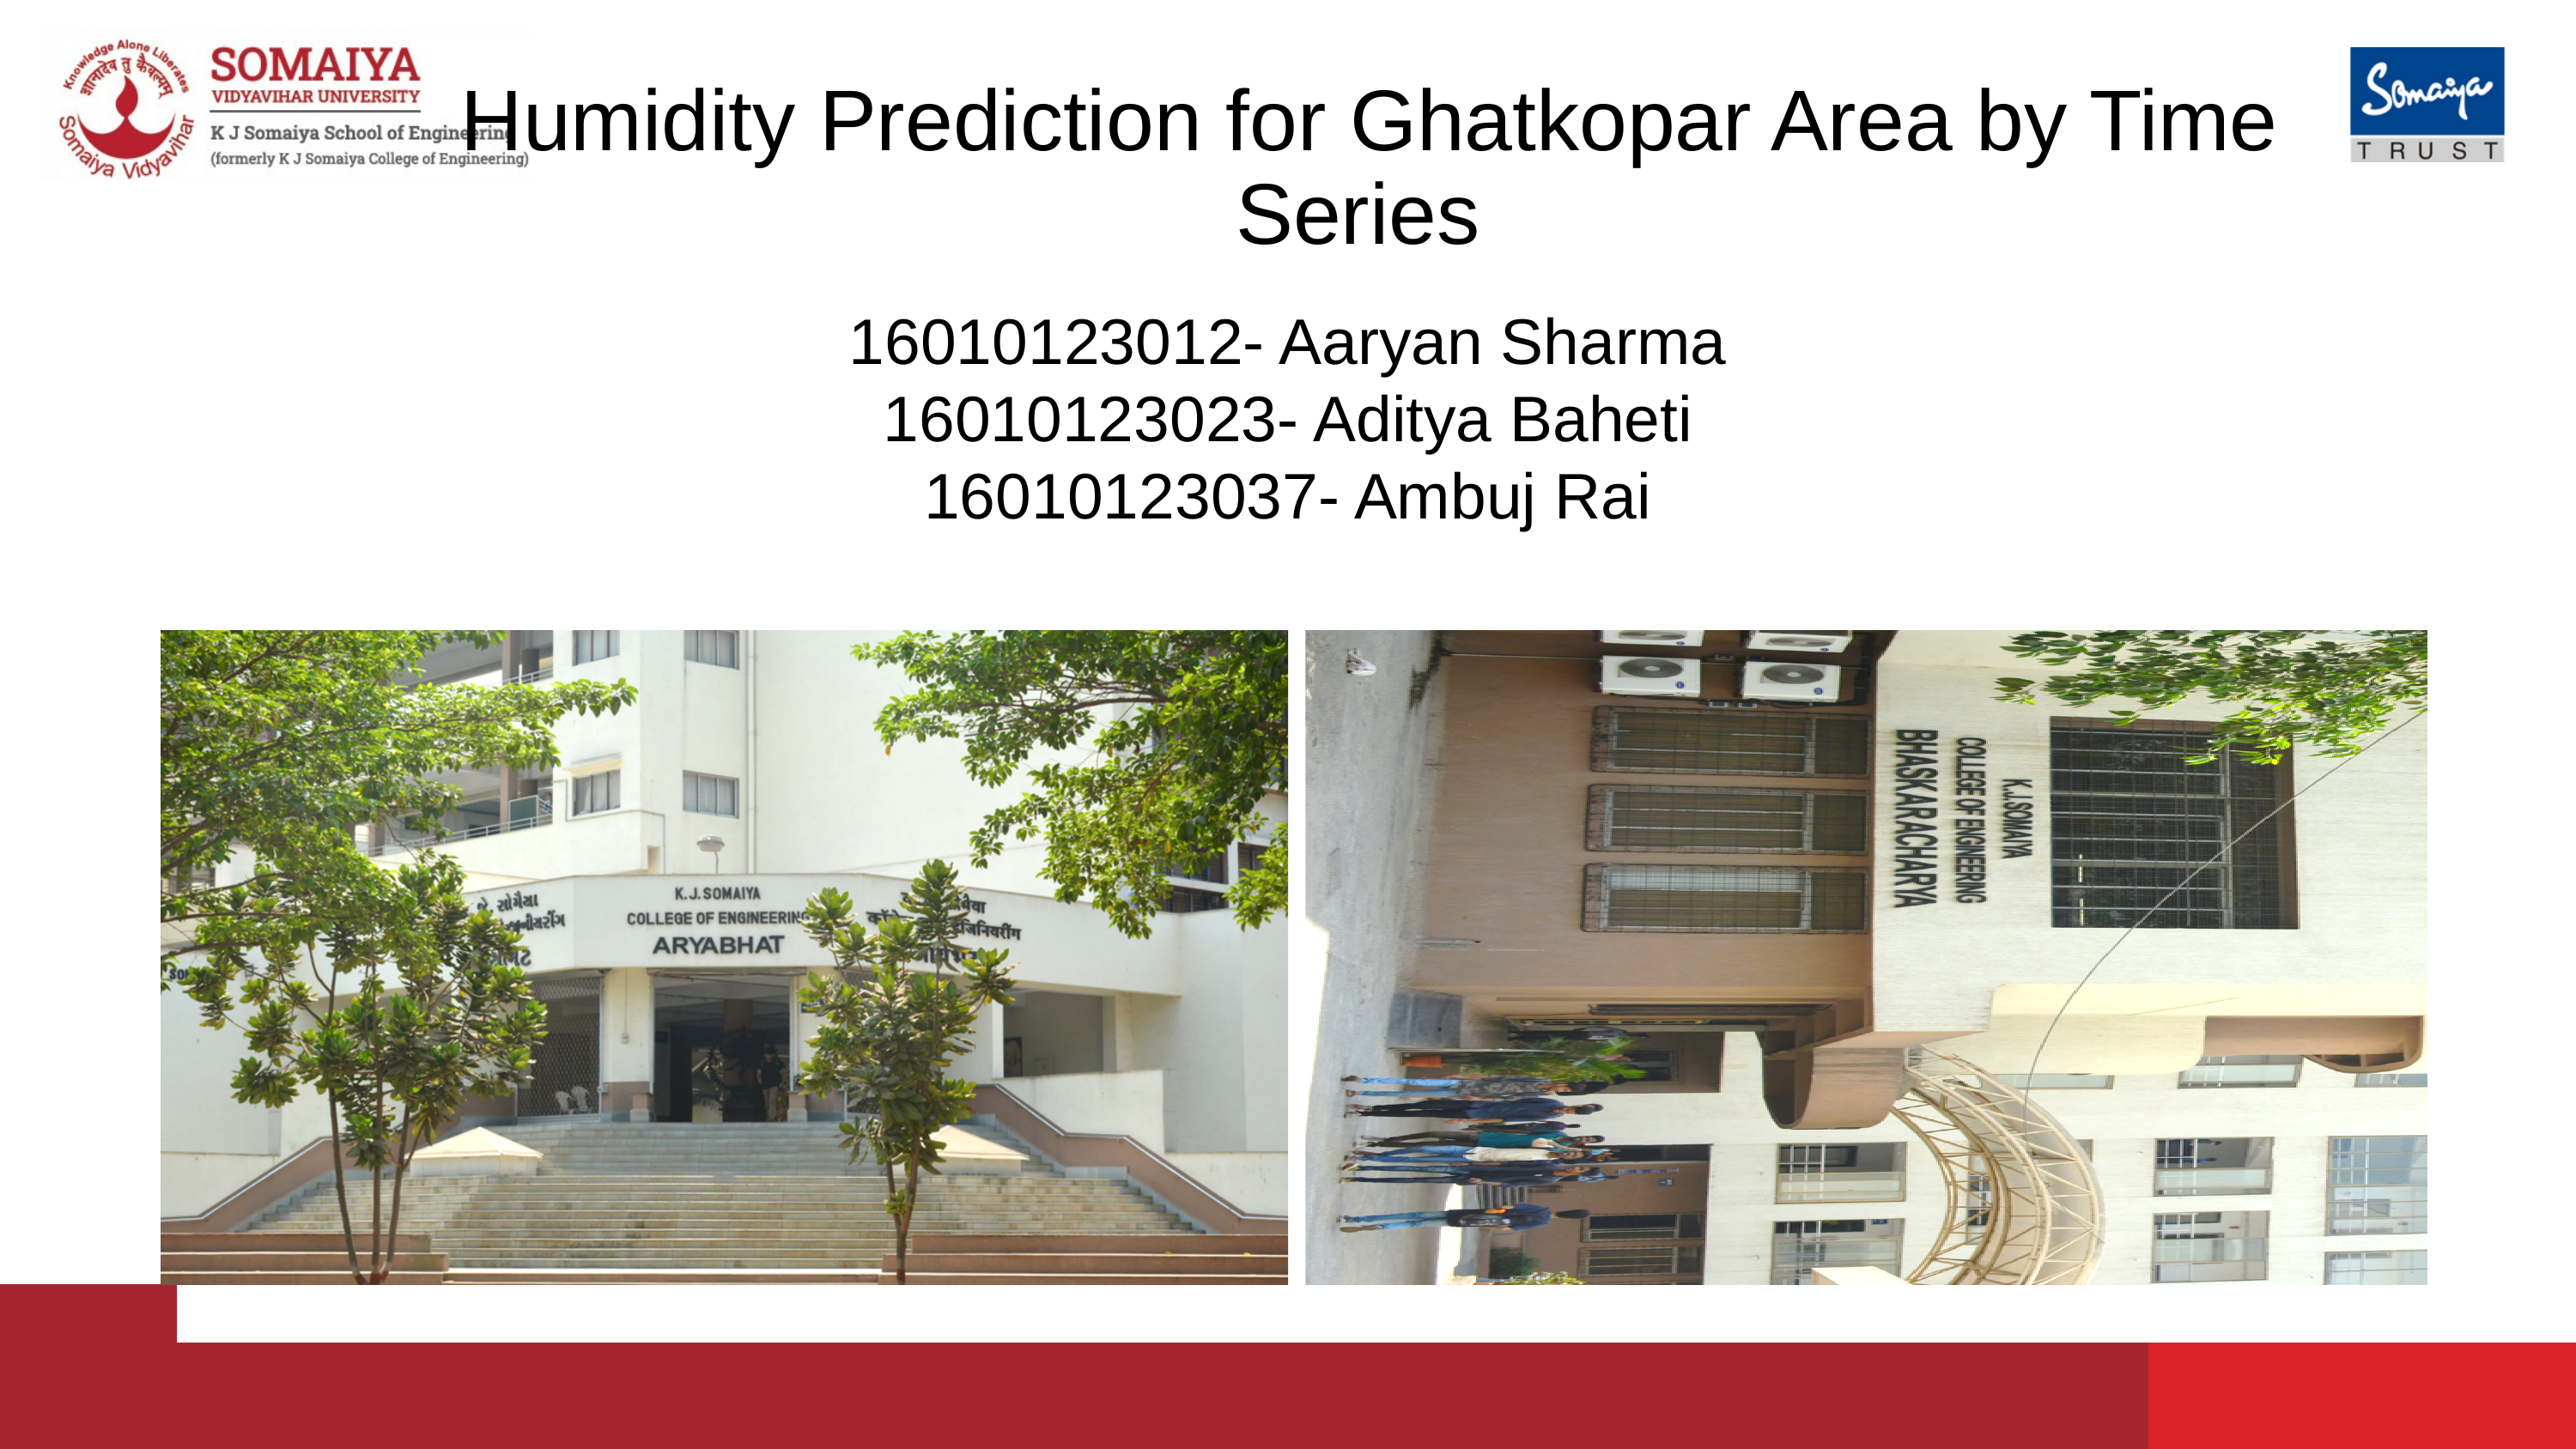

Humidity Prediction for Ghatkopar Area by Time Series

16010123012- Aaryan Sharma
16010123023- Aditya Baheti
16010123037- Ambuj Rai